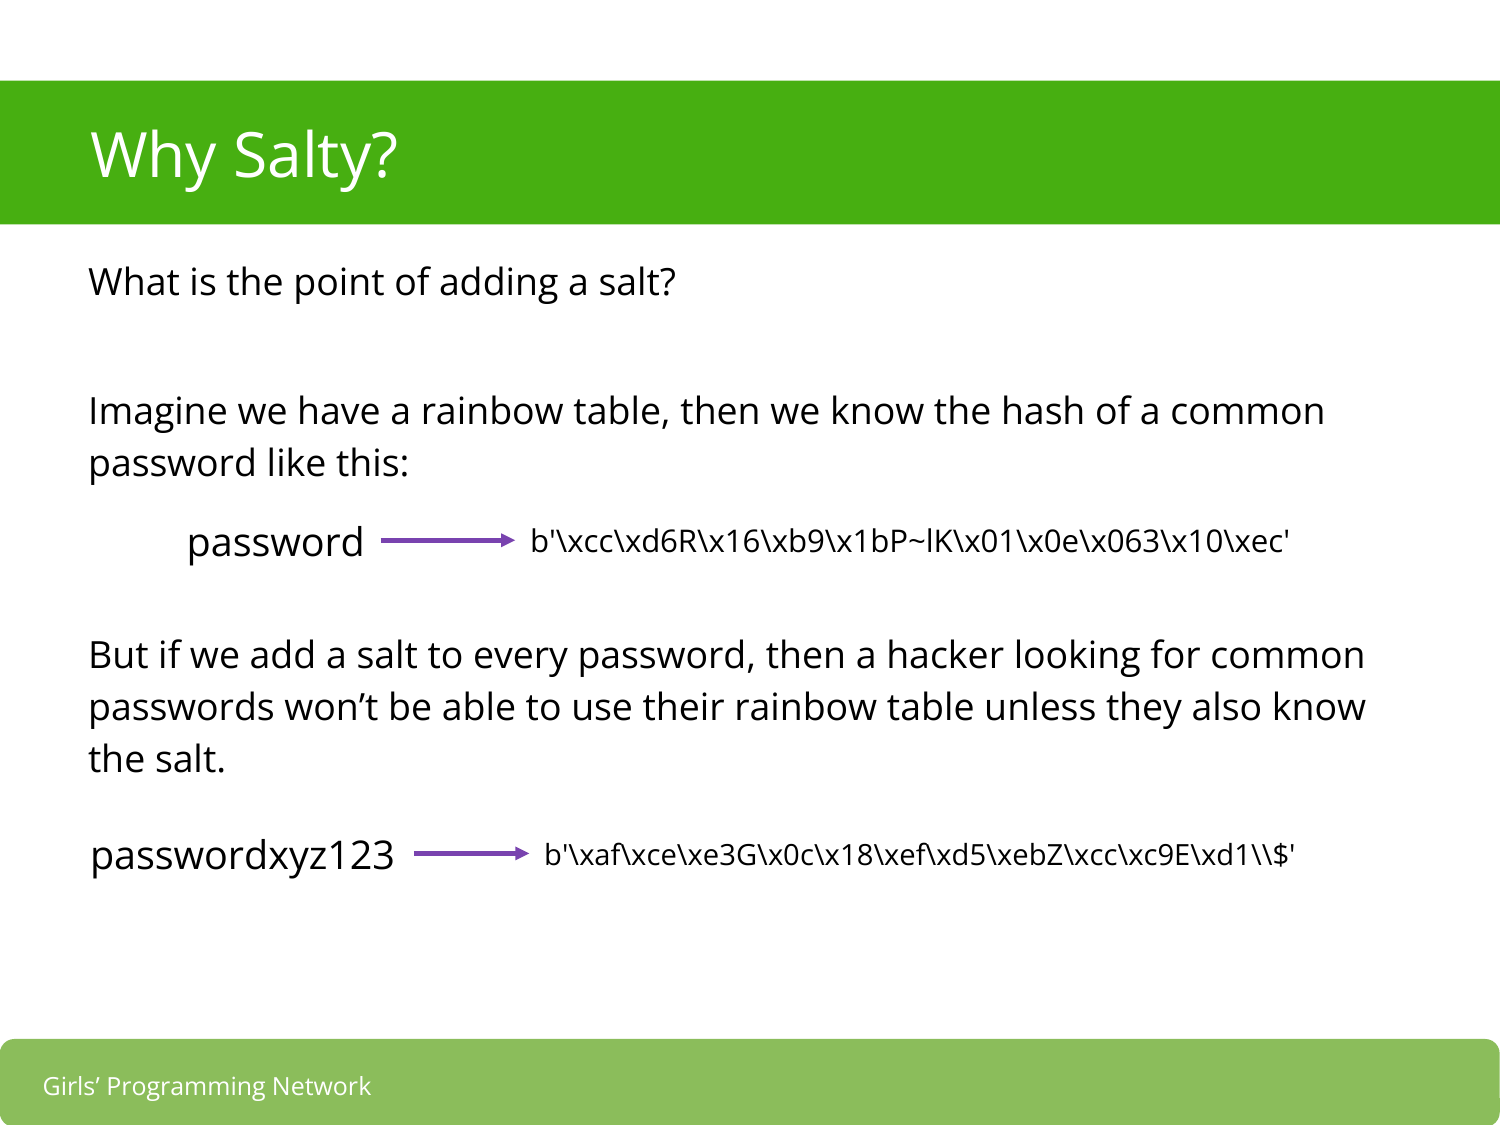

# Why Salty?
What is the point of adding a salt?

Imagine we have a rainbow table, then we know the hash of a common password like this:

But if we add a salt to every password, then a hacker looking for common passwords won’t be able to use their rainbow table unless they also know the salt.
password
b'\xcc\xd6R\x16\xb9\x1bP~lK\x01\x0e\x063\x10\xec'
passwordxyz123
b'\xaf\xce\xe3G\x0c\x18\xef\xd5\xebZ\xcc\xc9E\xd1\\$'